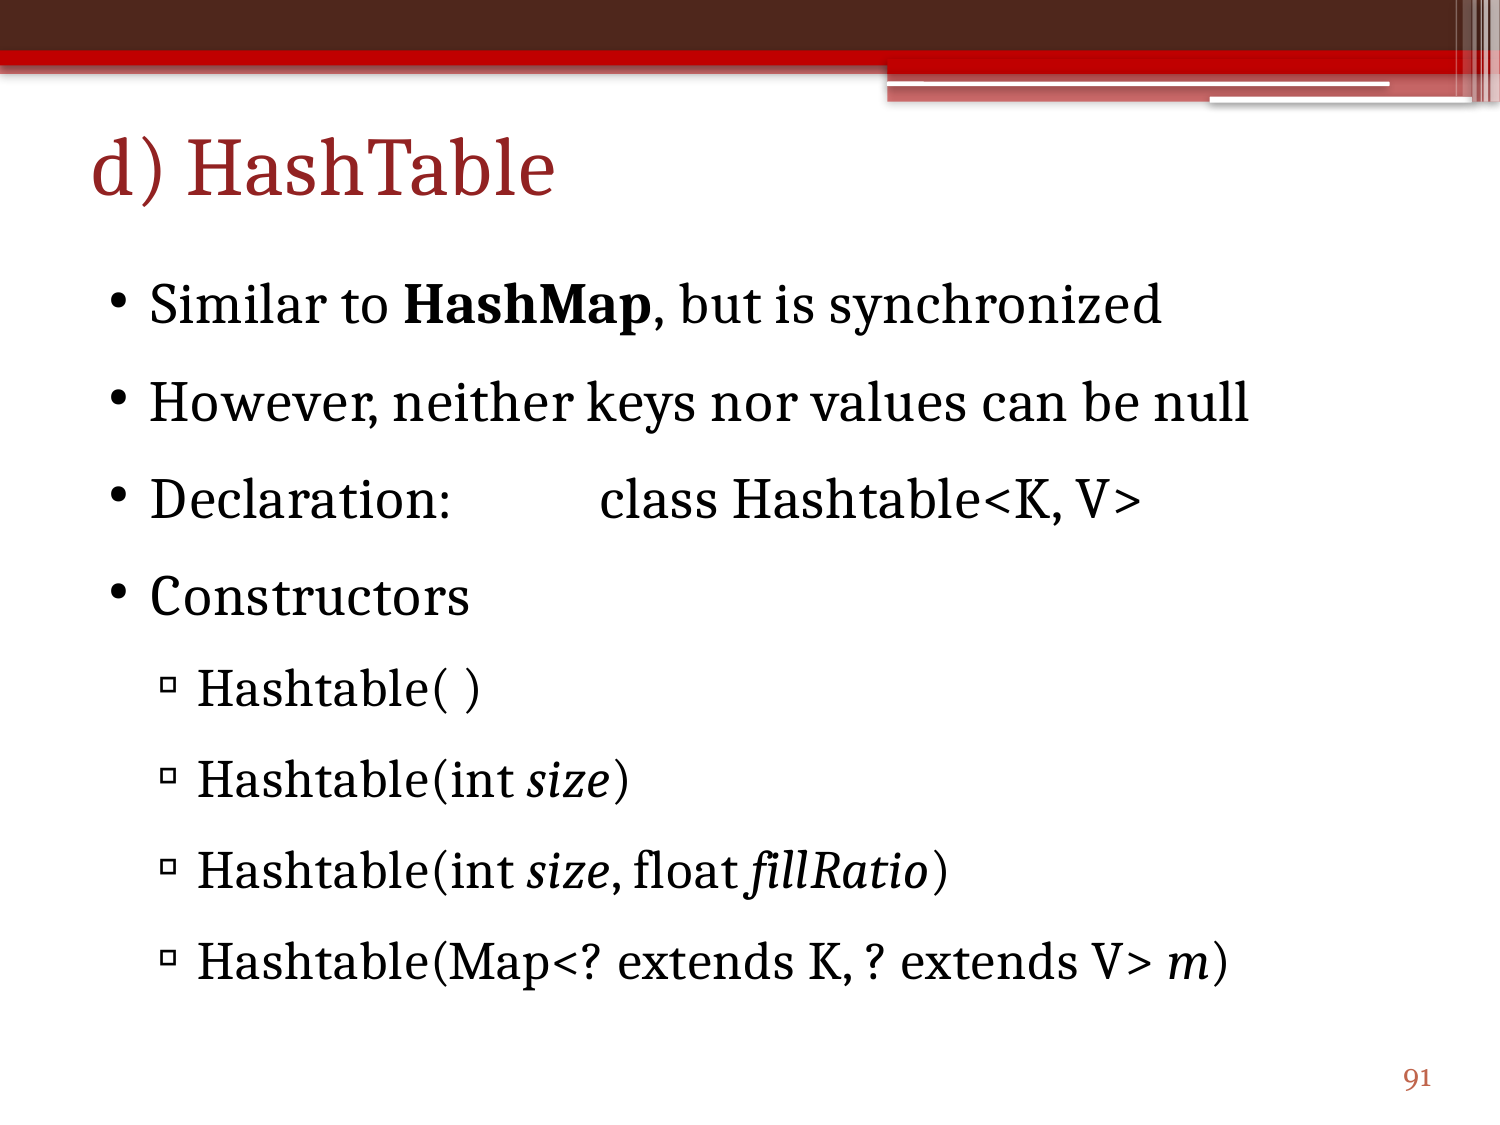

# d) HashTable
Similar to HashMap, but is synchronized
However, neither keys nor values can be null
Declaration: 	class Hashtable<K, V>
Constructors
Hashtable( )
Hashtable(int size)
Hashtable(int size, float fillRatio)
Hashtable(Map<? extends K, ? extends V> m)
91